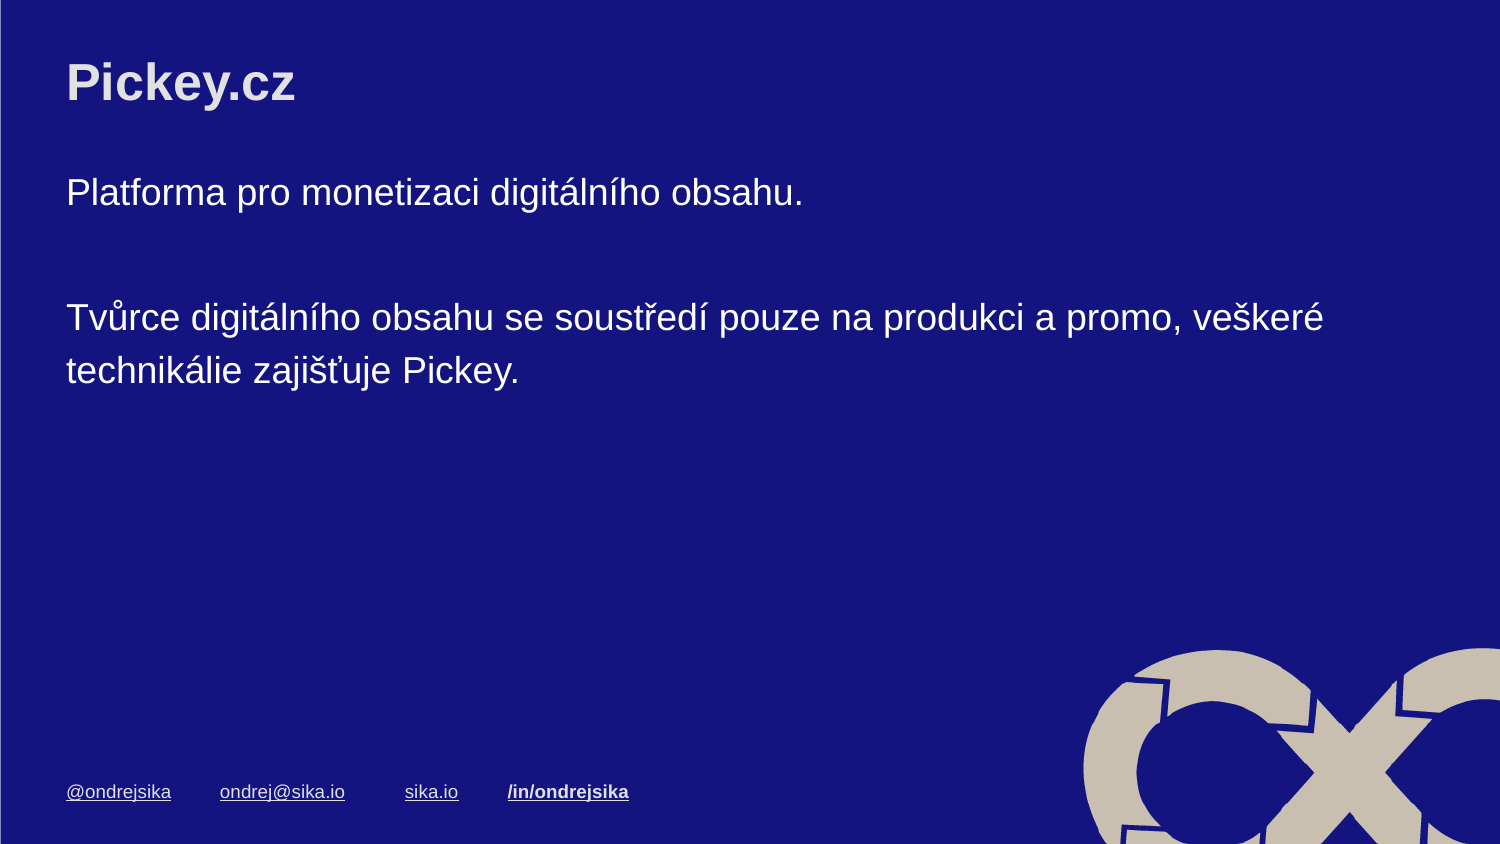

# Pickey.cz
Platforma pro monetizaci digitálního obsahu.

Tvůrce digitálního obsahu se soustředí pouze na produkci a promo, veškeré technikálie zajišťuje Pickey.